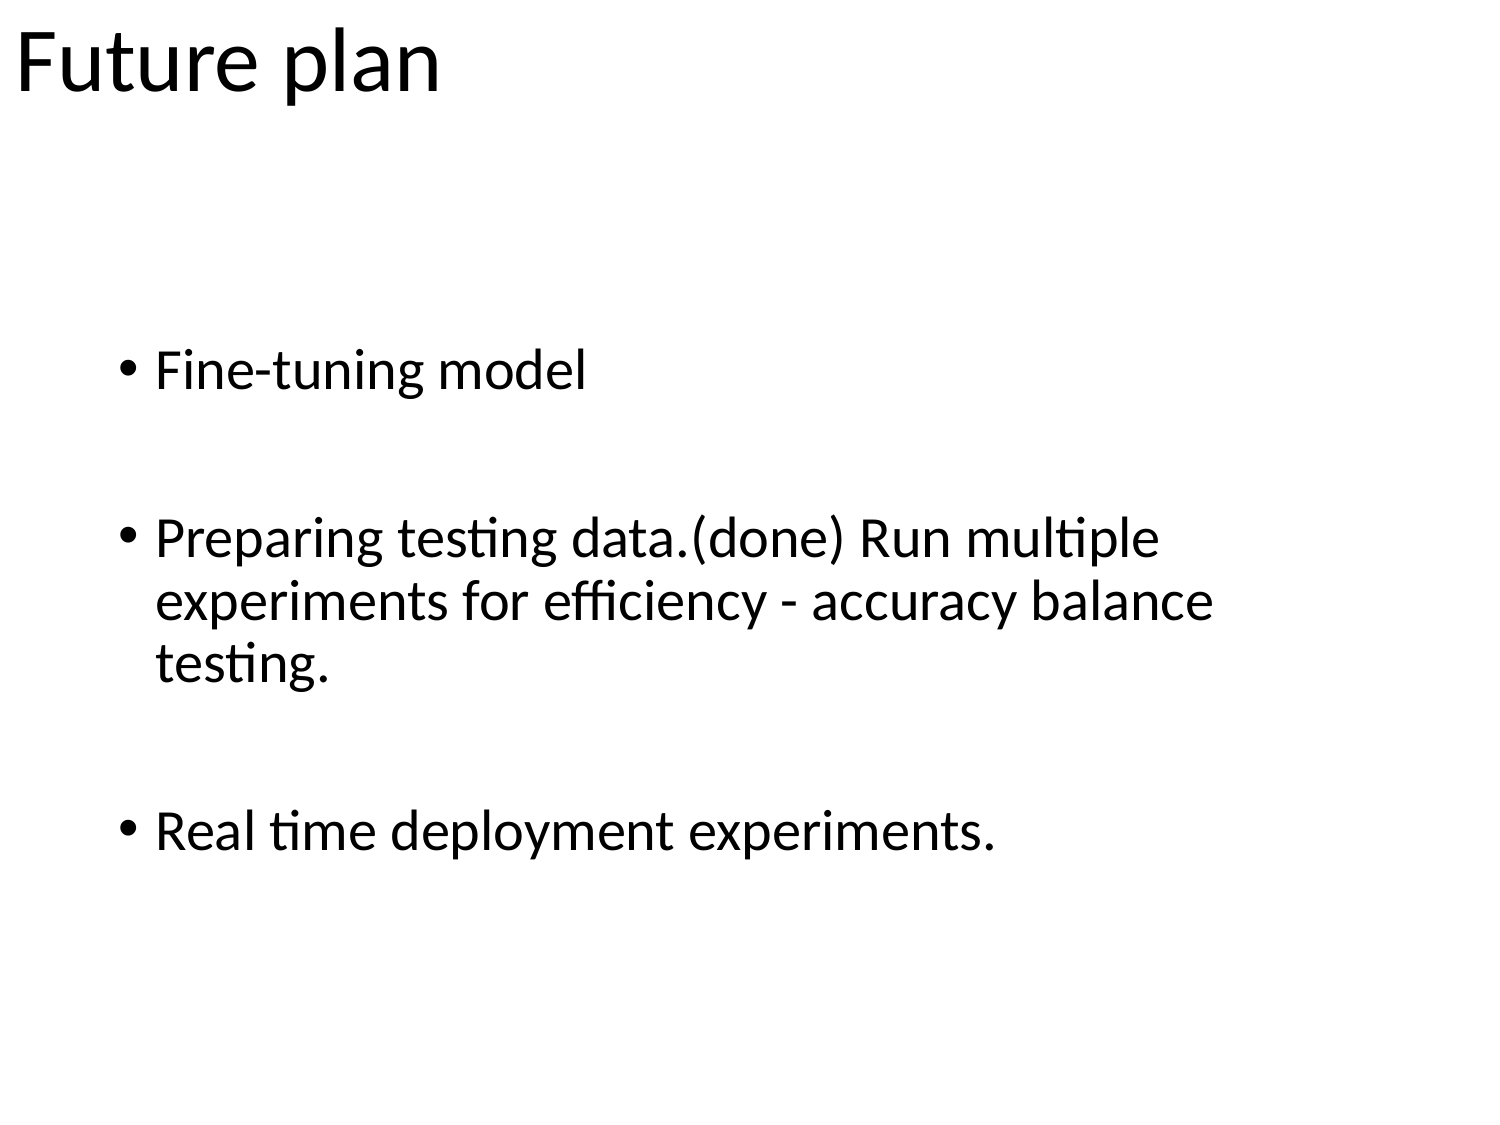

# Future plan
Fine-tuning model

Preparing testing data.(done) Run multiple experiments for efficiency - accuracy balance testing.

Real time deployment experiments.